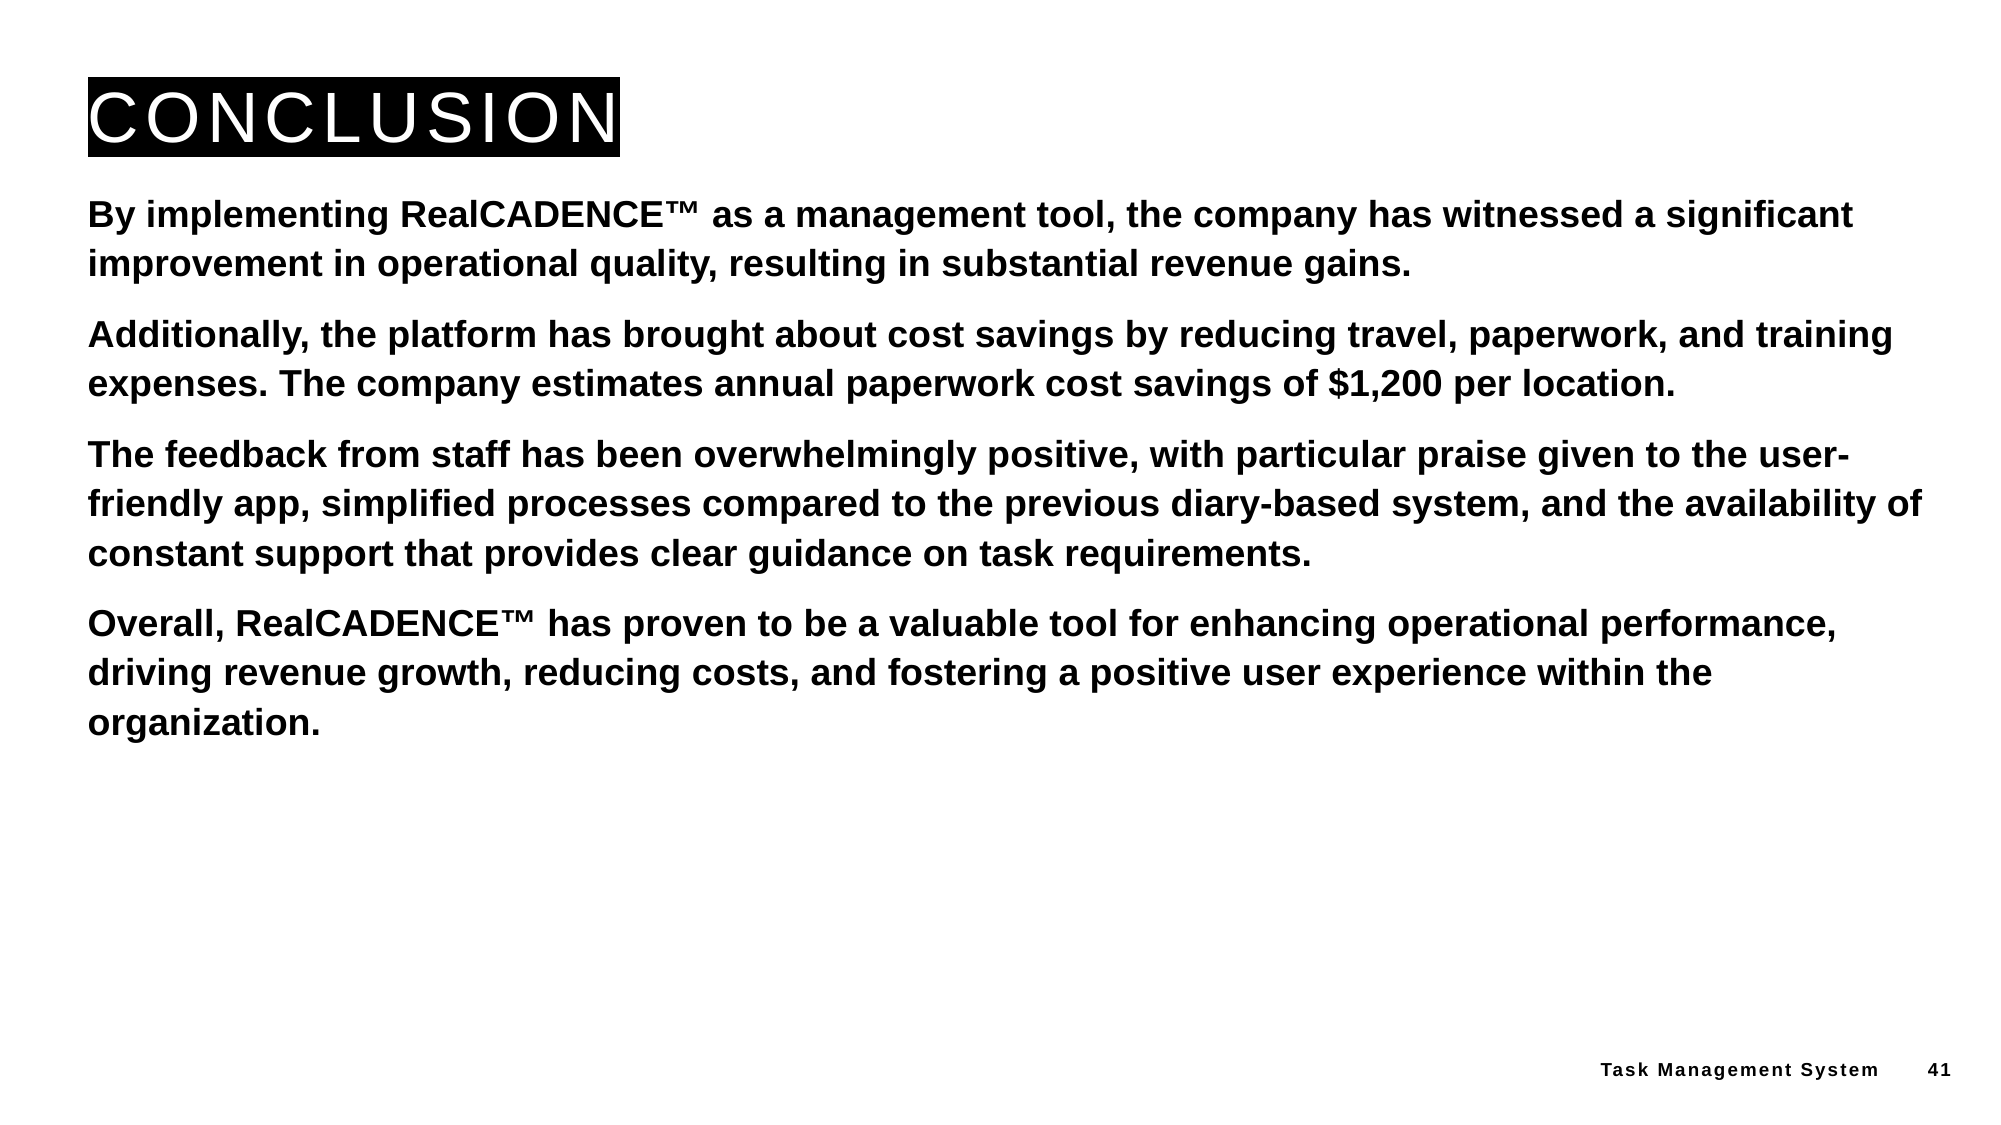

# Conclusion
By implementing RealCADENCE™ as a management tool, the company has witnessed a significant improvement in operational quality, resulting in substantial revenue gains.
Additionally, the platform has brought about cost savings by reducing travel, paperwork, and training expenses. The company estimates annual paperwork cost savings of $1,200 per location.
The feedback from staff has been overwhelmingly positive, with particular praise given to the user-friendly app, simplified processes compared to the previous diary-based system, and the availability of constant support that provides clear guidance on task requirements.
Overall, RealCADENCE™ has proven to be a valuable tool for enhancing operational performance, driving revenue growth, reducing costs, and fostering a positive user experience within the organization.
Task Management System
41